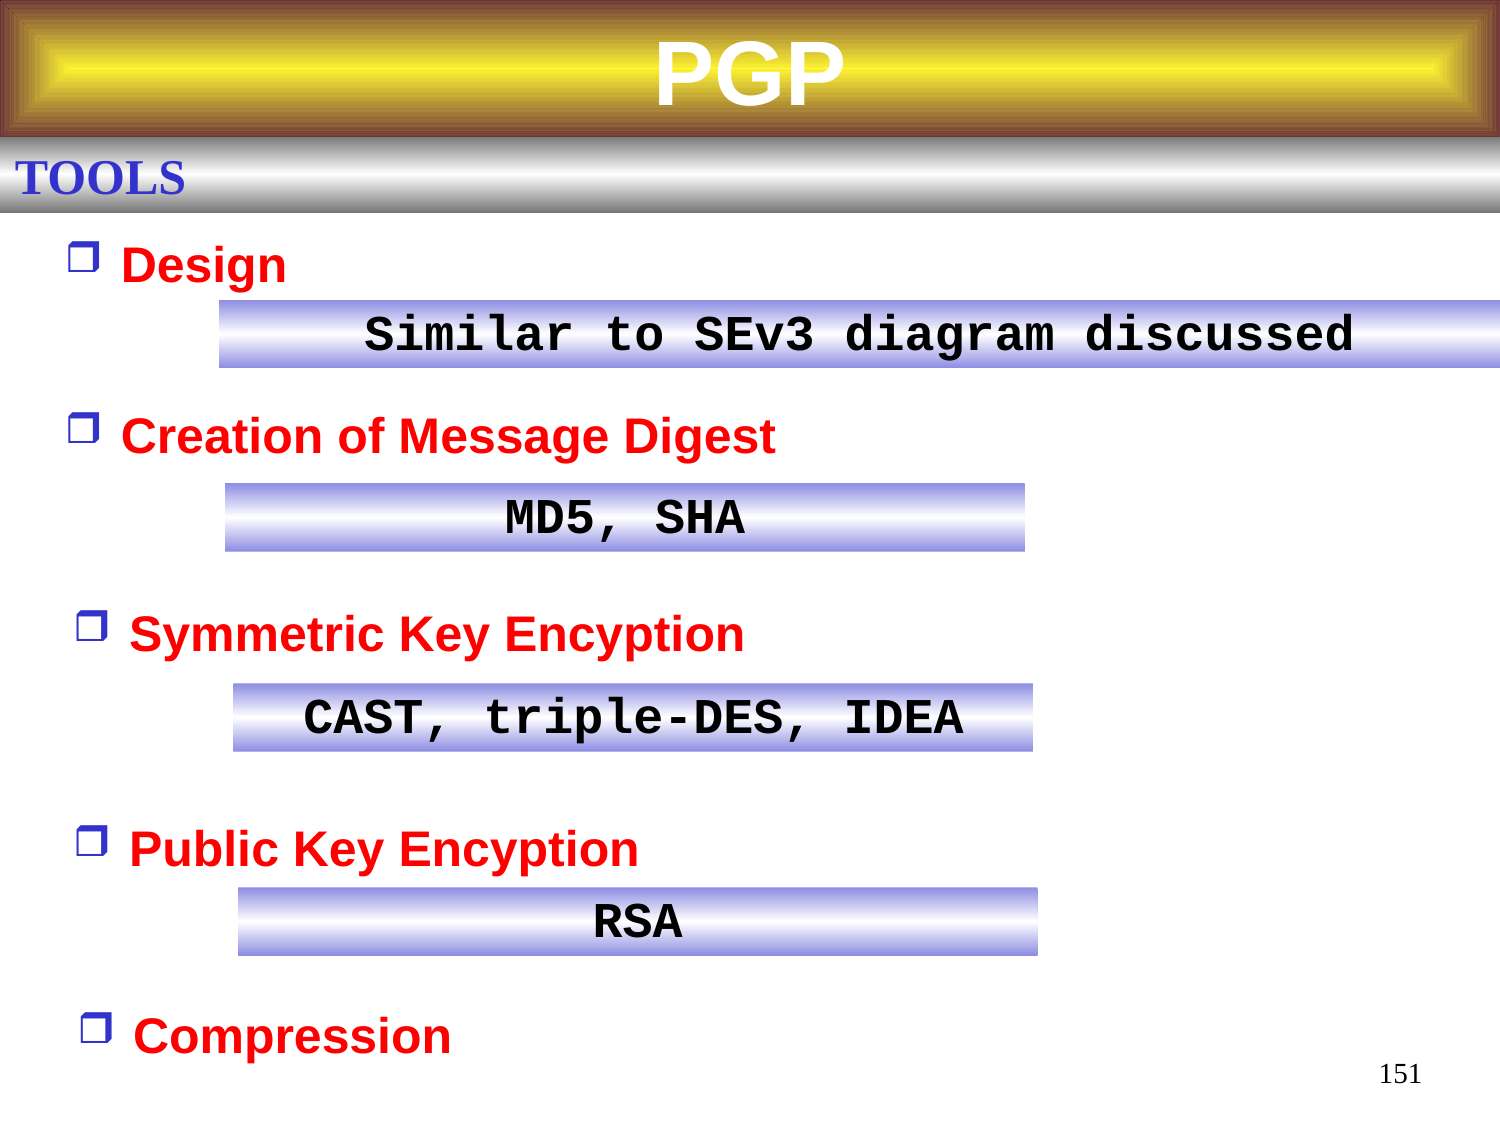

# PGP
TOOLS
Design
Similar to SEv3 diagram discussed
Creation of Message Digest
MD5, SHA
Symmetric Key Encyption
CAST, triple-DES, IDEA
Public Key Encyption
RSA
Compression